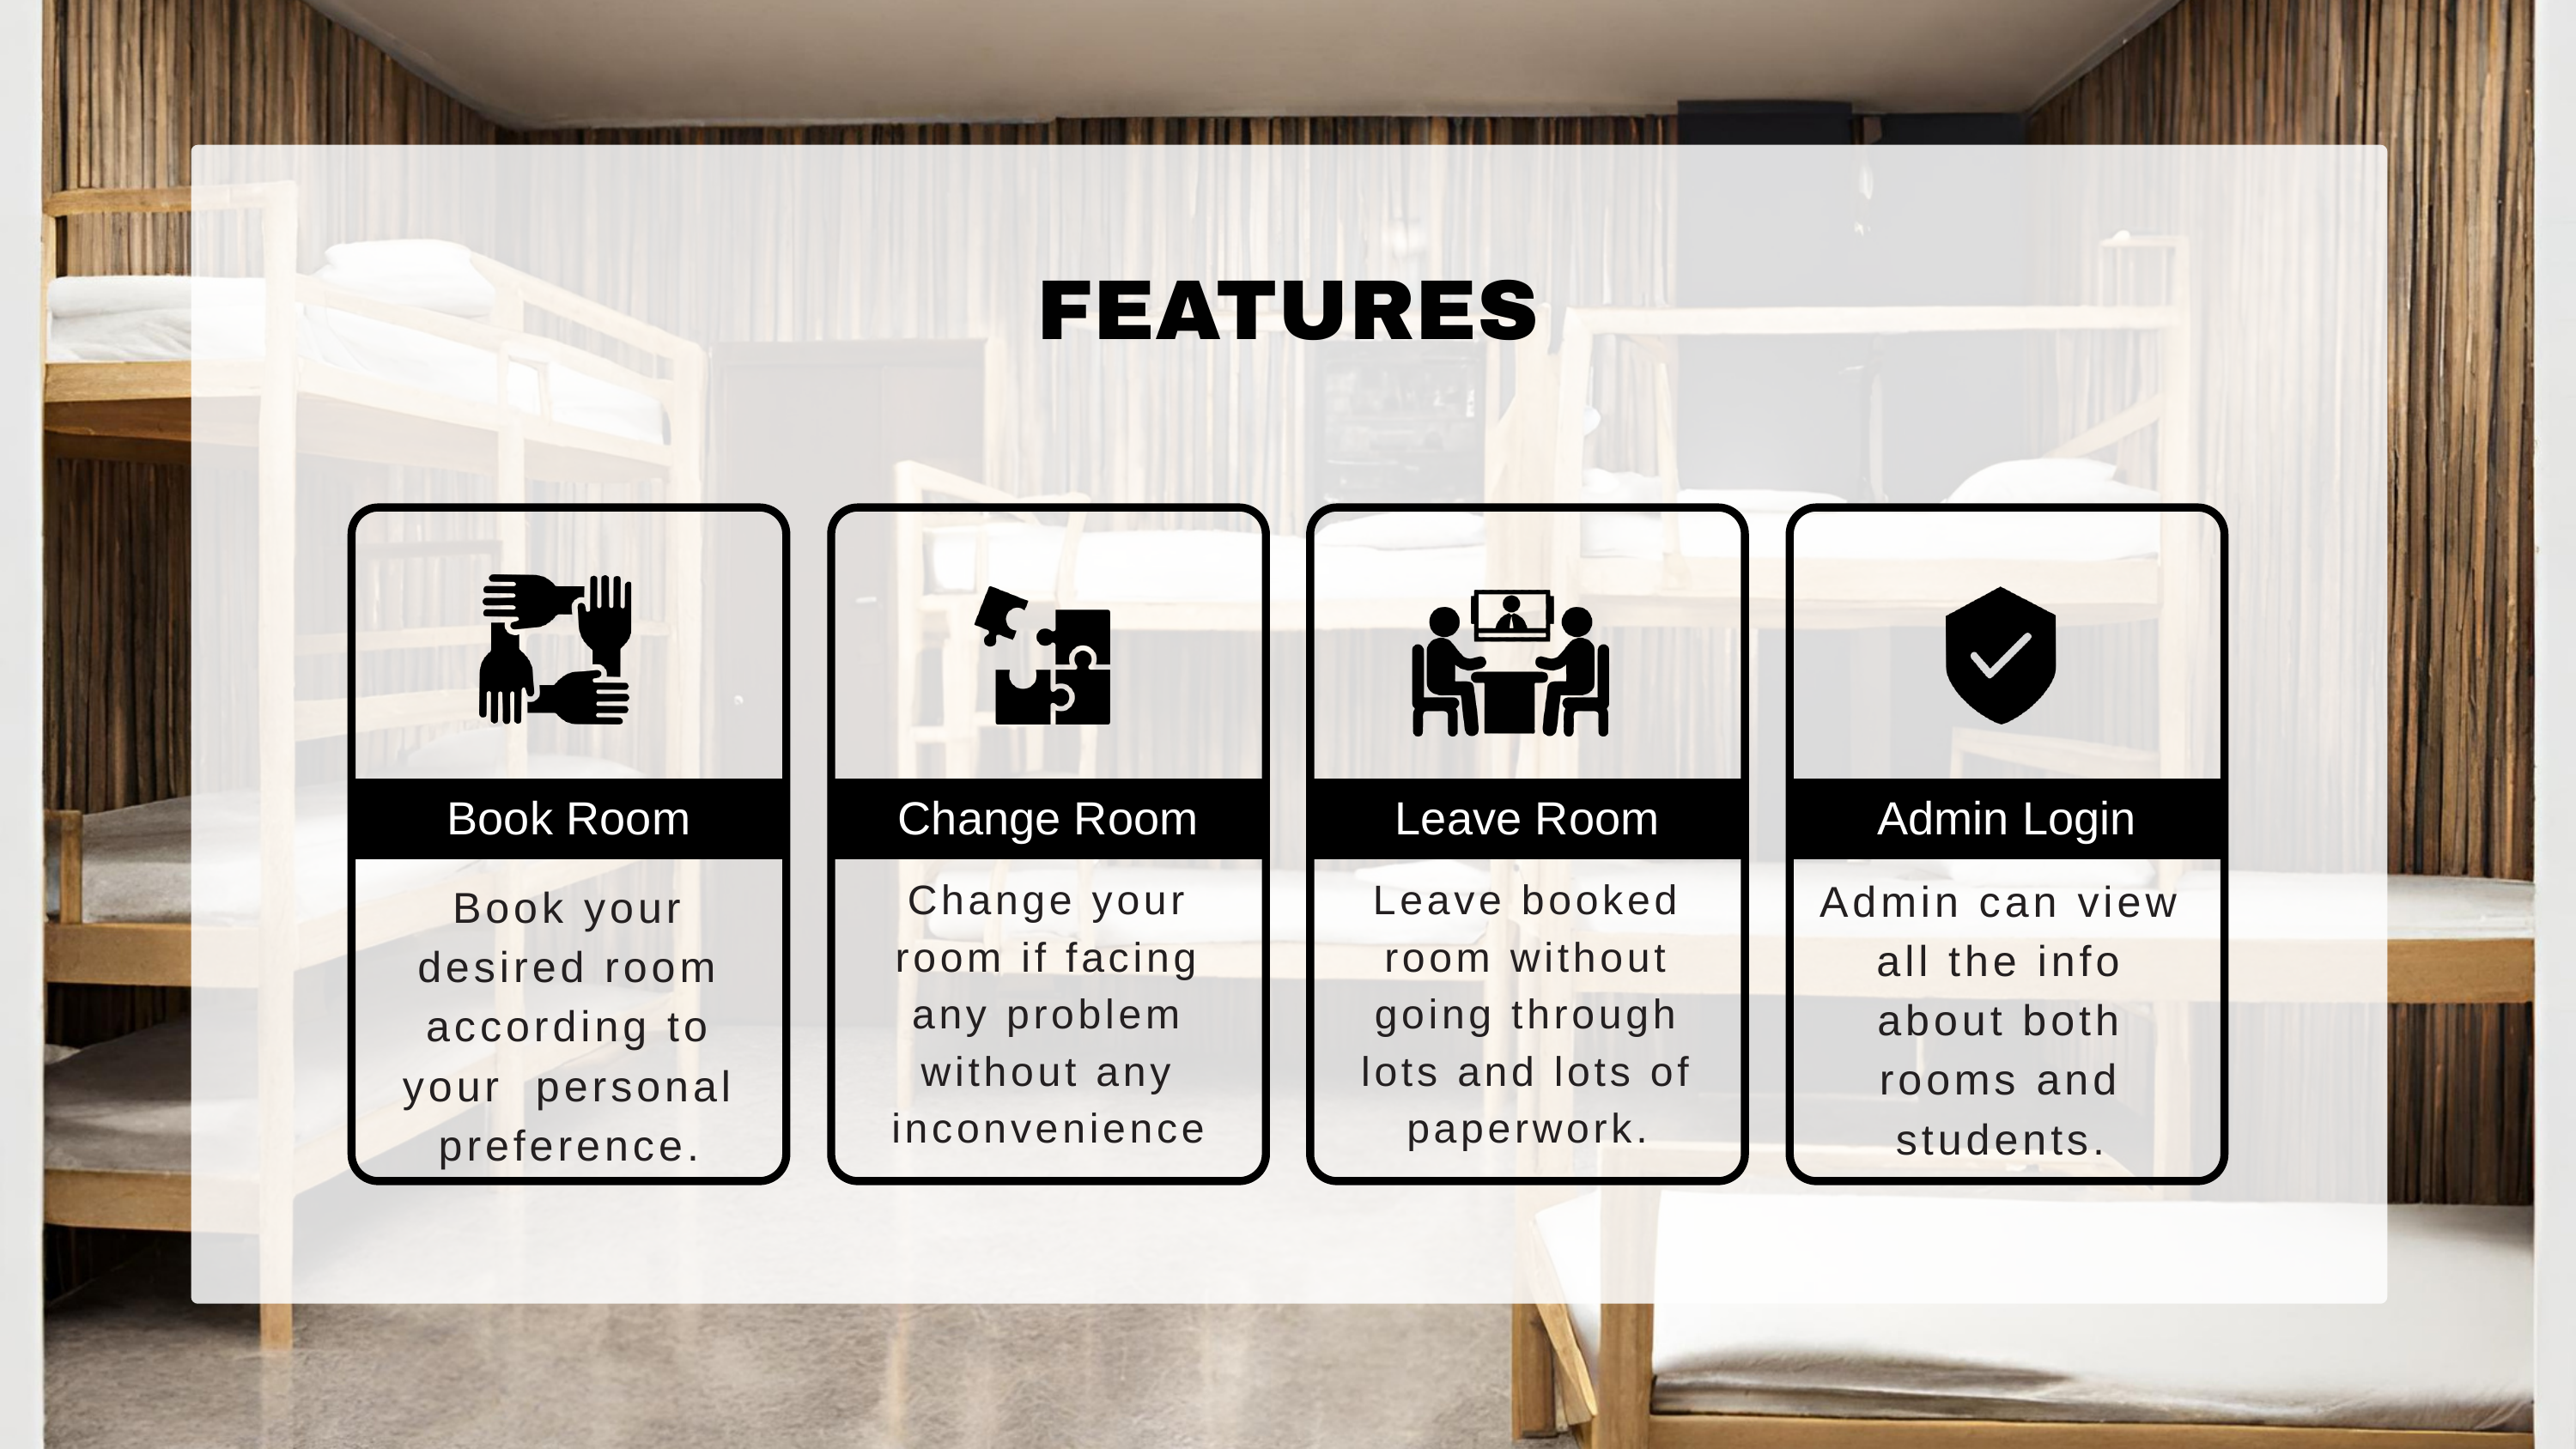

FEATURES

Book Room

Change Room

Leave Room

Admin Login
Change your room if facing any problem without any inconvenience
Leave booked room without going through lots and lots of paperwork.
Admin can view all the info about both rooms and students.
Book your desired room according to your  personal preference.